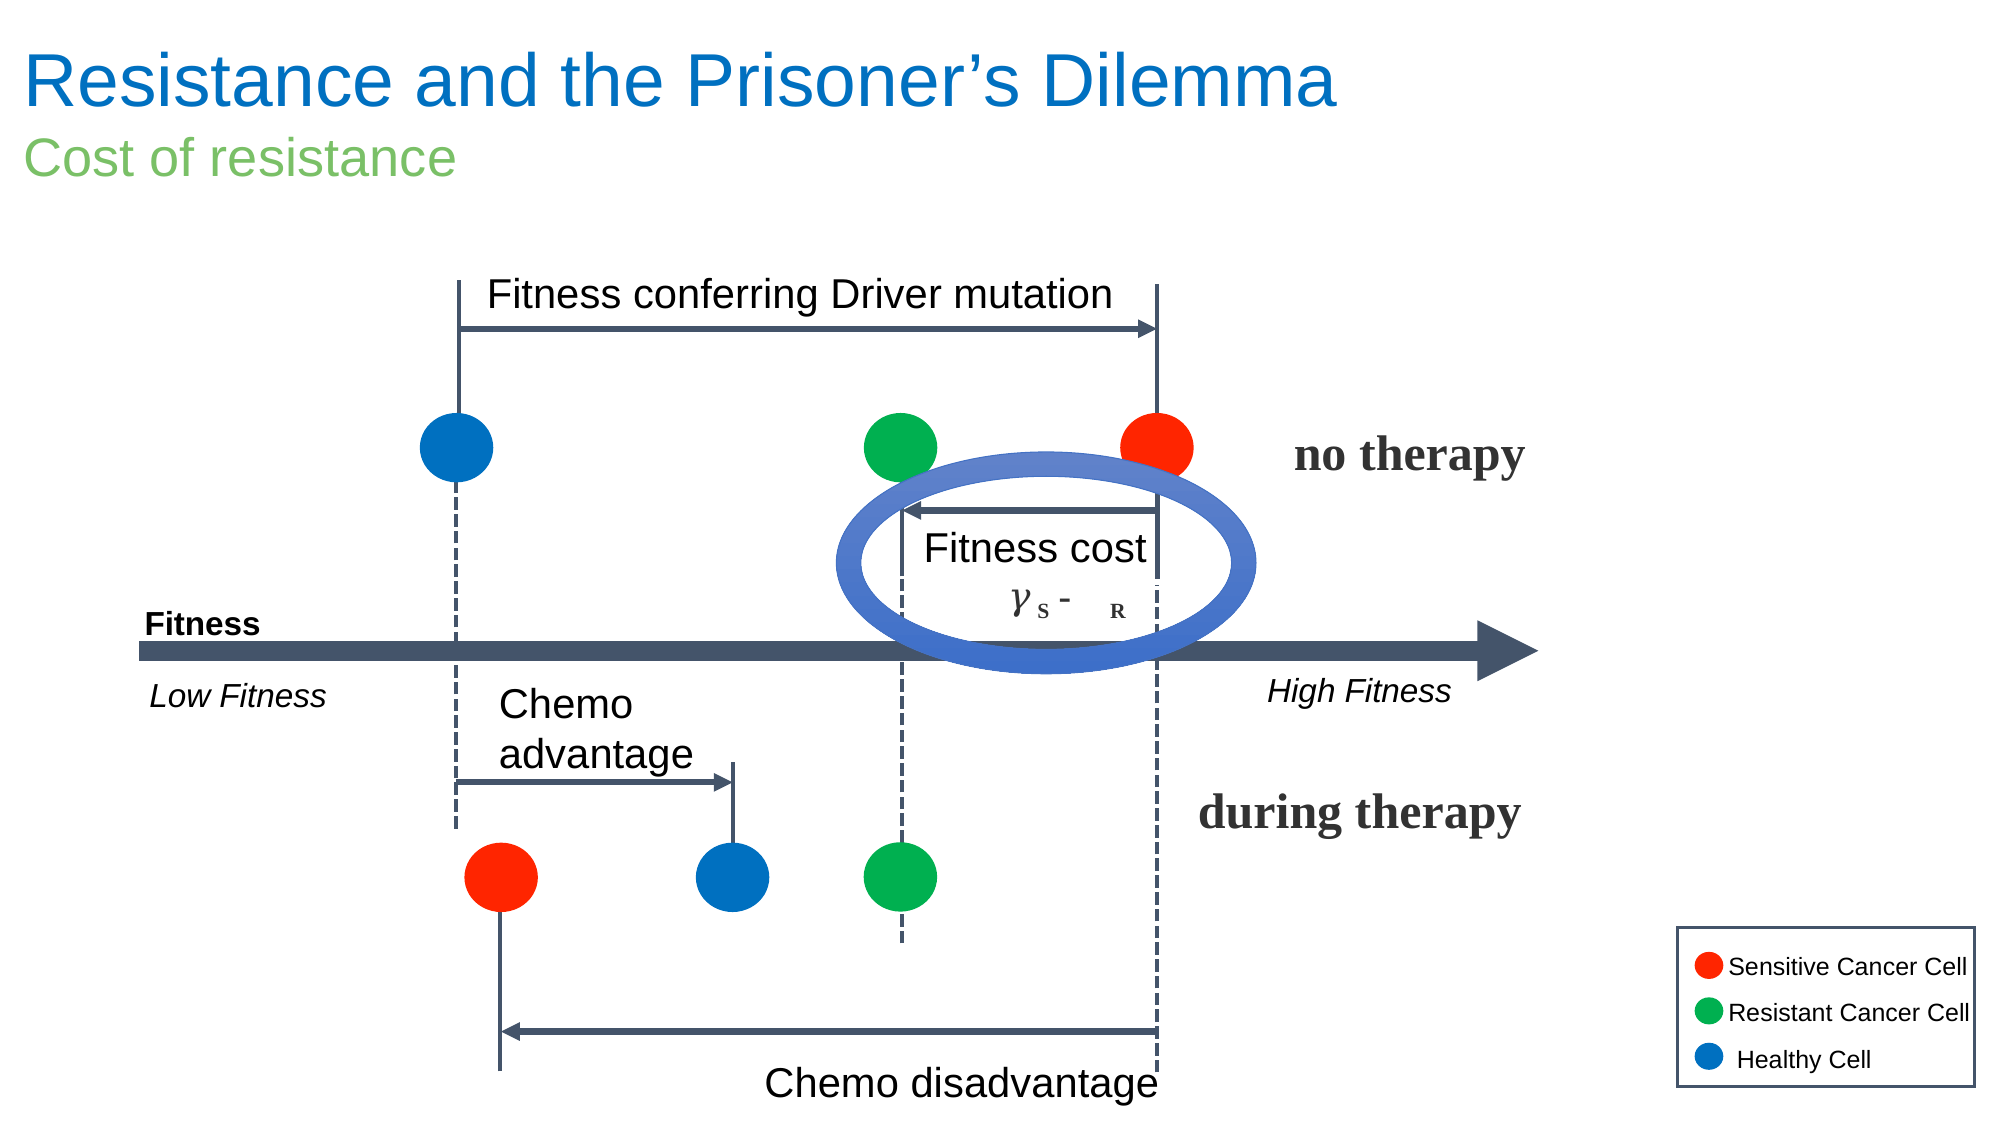

Resistance and the Prisoner’s Dilemma
Cost of resistance
Fitness conferring Driver mutation

no therapy

Fitness cost
𝛾S - 𝛾R
Fitness
High Fitness
Low Fitness
Chemo
advantage
during therapy

Sensitive Cancer Cell

Resistant Cancer Cell

Healthy Cell

Chemo disadvantage